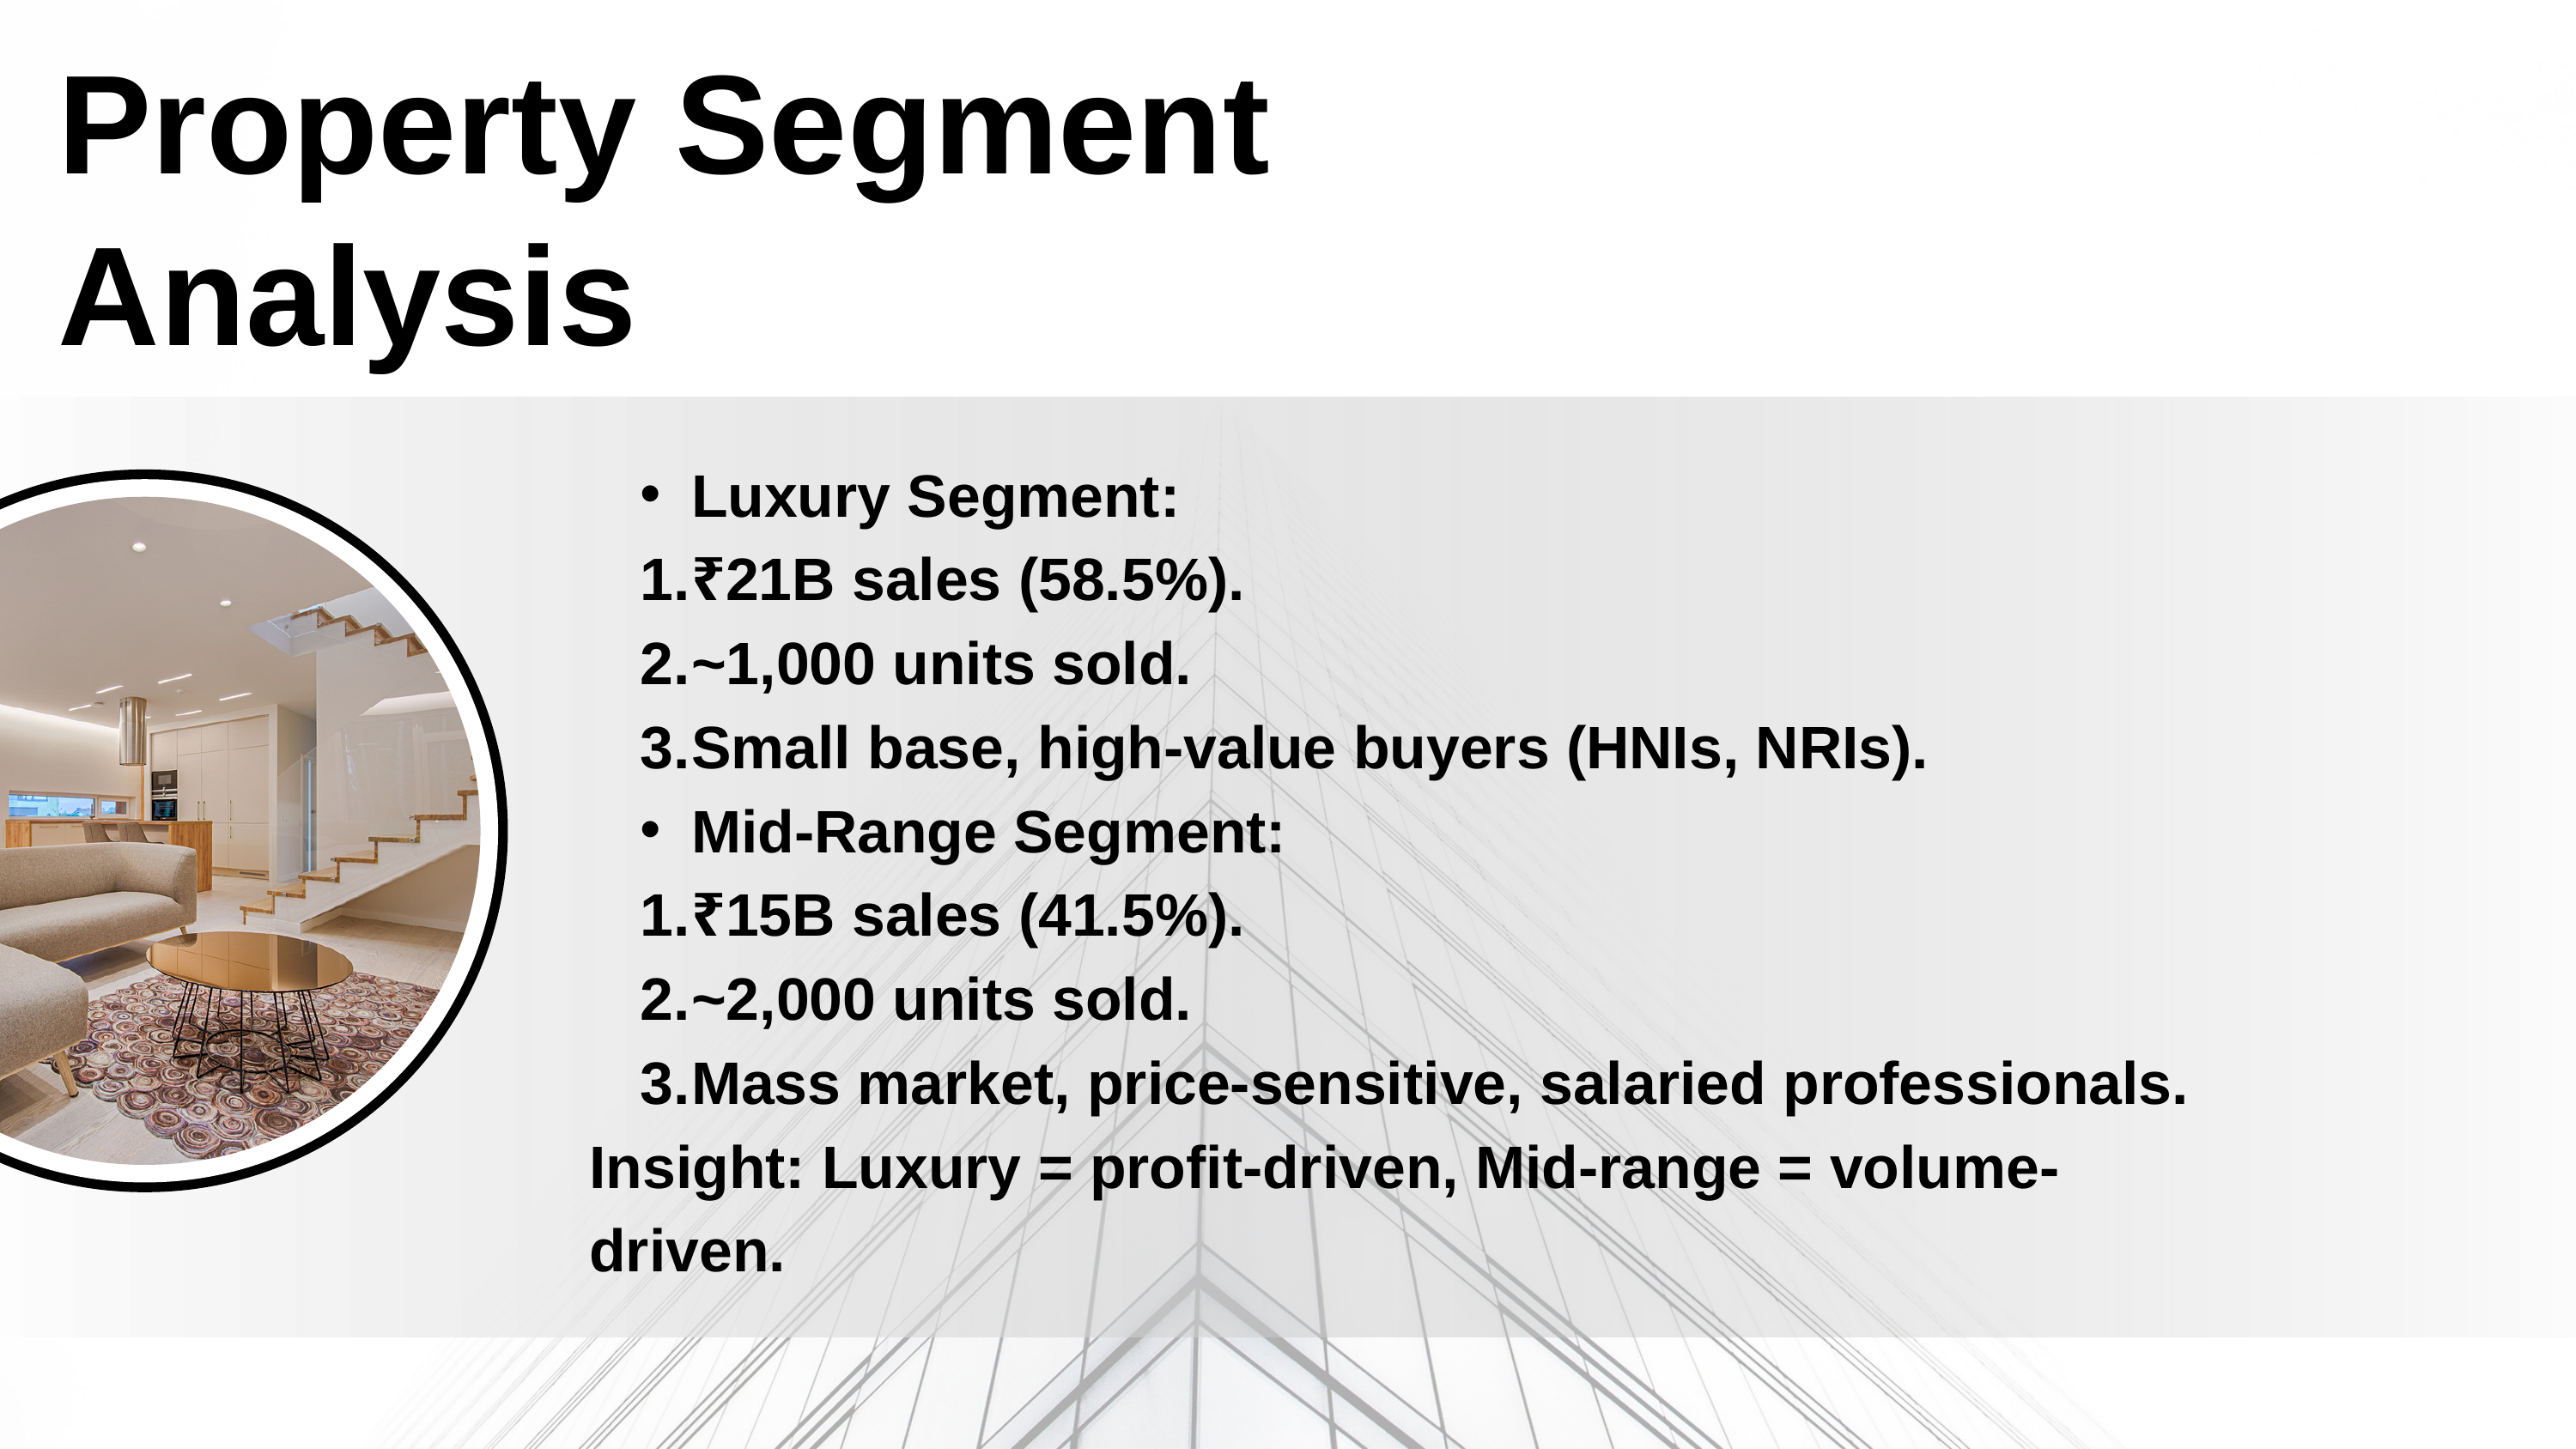

Property Segment Analysis

Luxury Segment:
₹21B sales (58.5%).
~1,000 units sold.
Small base, high-value buyers (HNIs, NRIs).
Mid-Range Segment:
₹15B sales (41.5%).
~2,000 units sold.
Mass market, price-sensitive, salaried professionals.
Insight: Luxury = profit-driven, Mid-range = volume-driven.